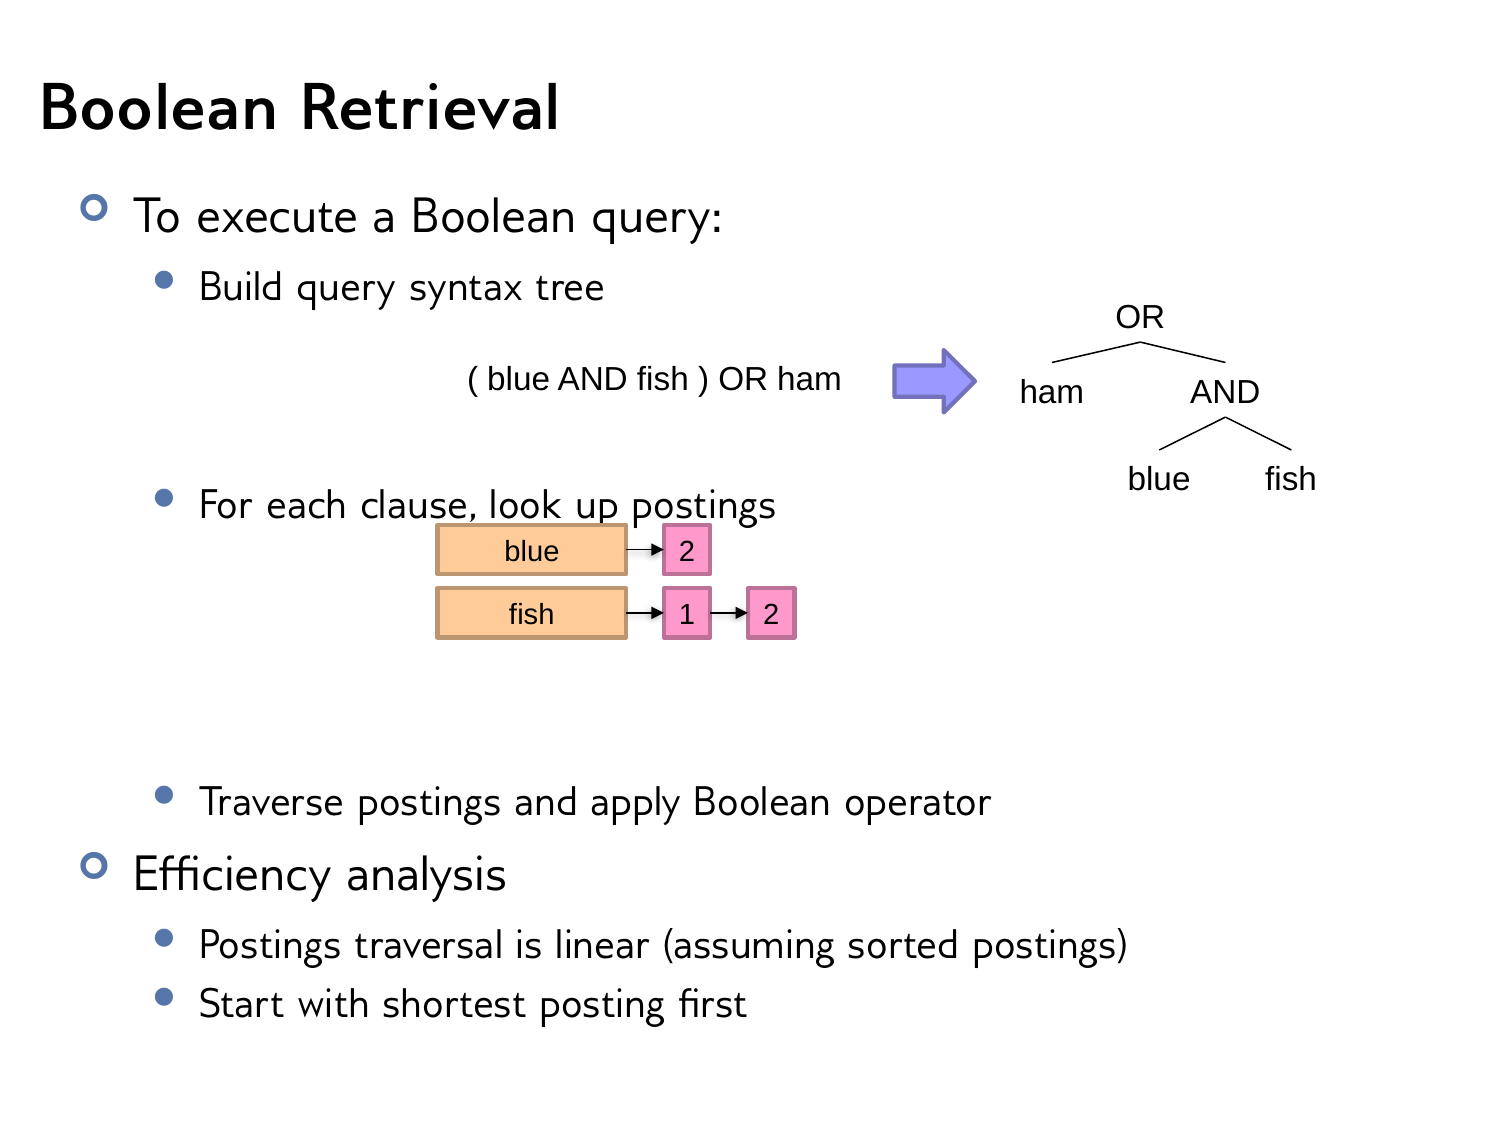

# Boolean Retrieval
To execute a Boolean query:
Build query syntax tree

For each clause, look up postings

Traverse postings and apply Boolean operator
Efficiency analysis
Postings traversal is linear (assuming sorted postings)
Start with shortest posting first

OR
ham
AND
blue
fish
( blue AND fish ) OR ham

blue
2
fish
1
2